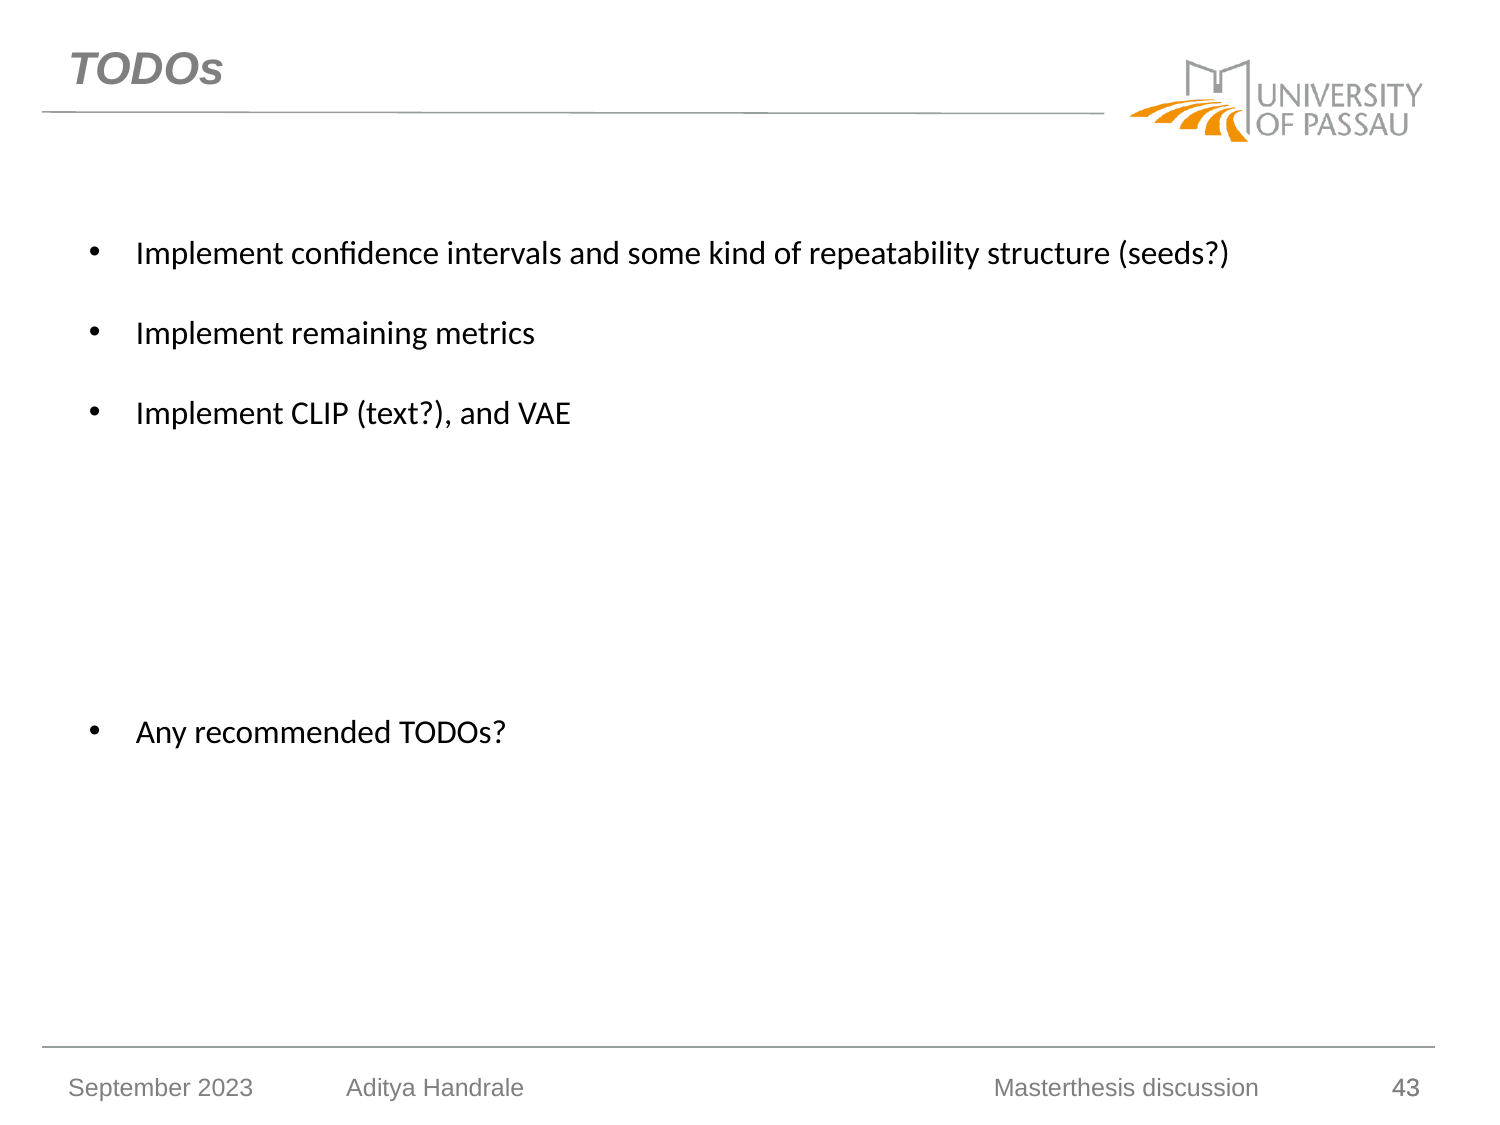

# TODOs
Implement confidence intervals and some kind of repeatability structure (seeds?)
Implement remaining metrics
Implement CLIP (text?), and VAE

Any recommended TODOs?

September 2023
Aditya Handrale
Masterthesis discussion
43
43